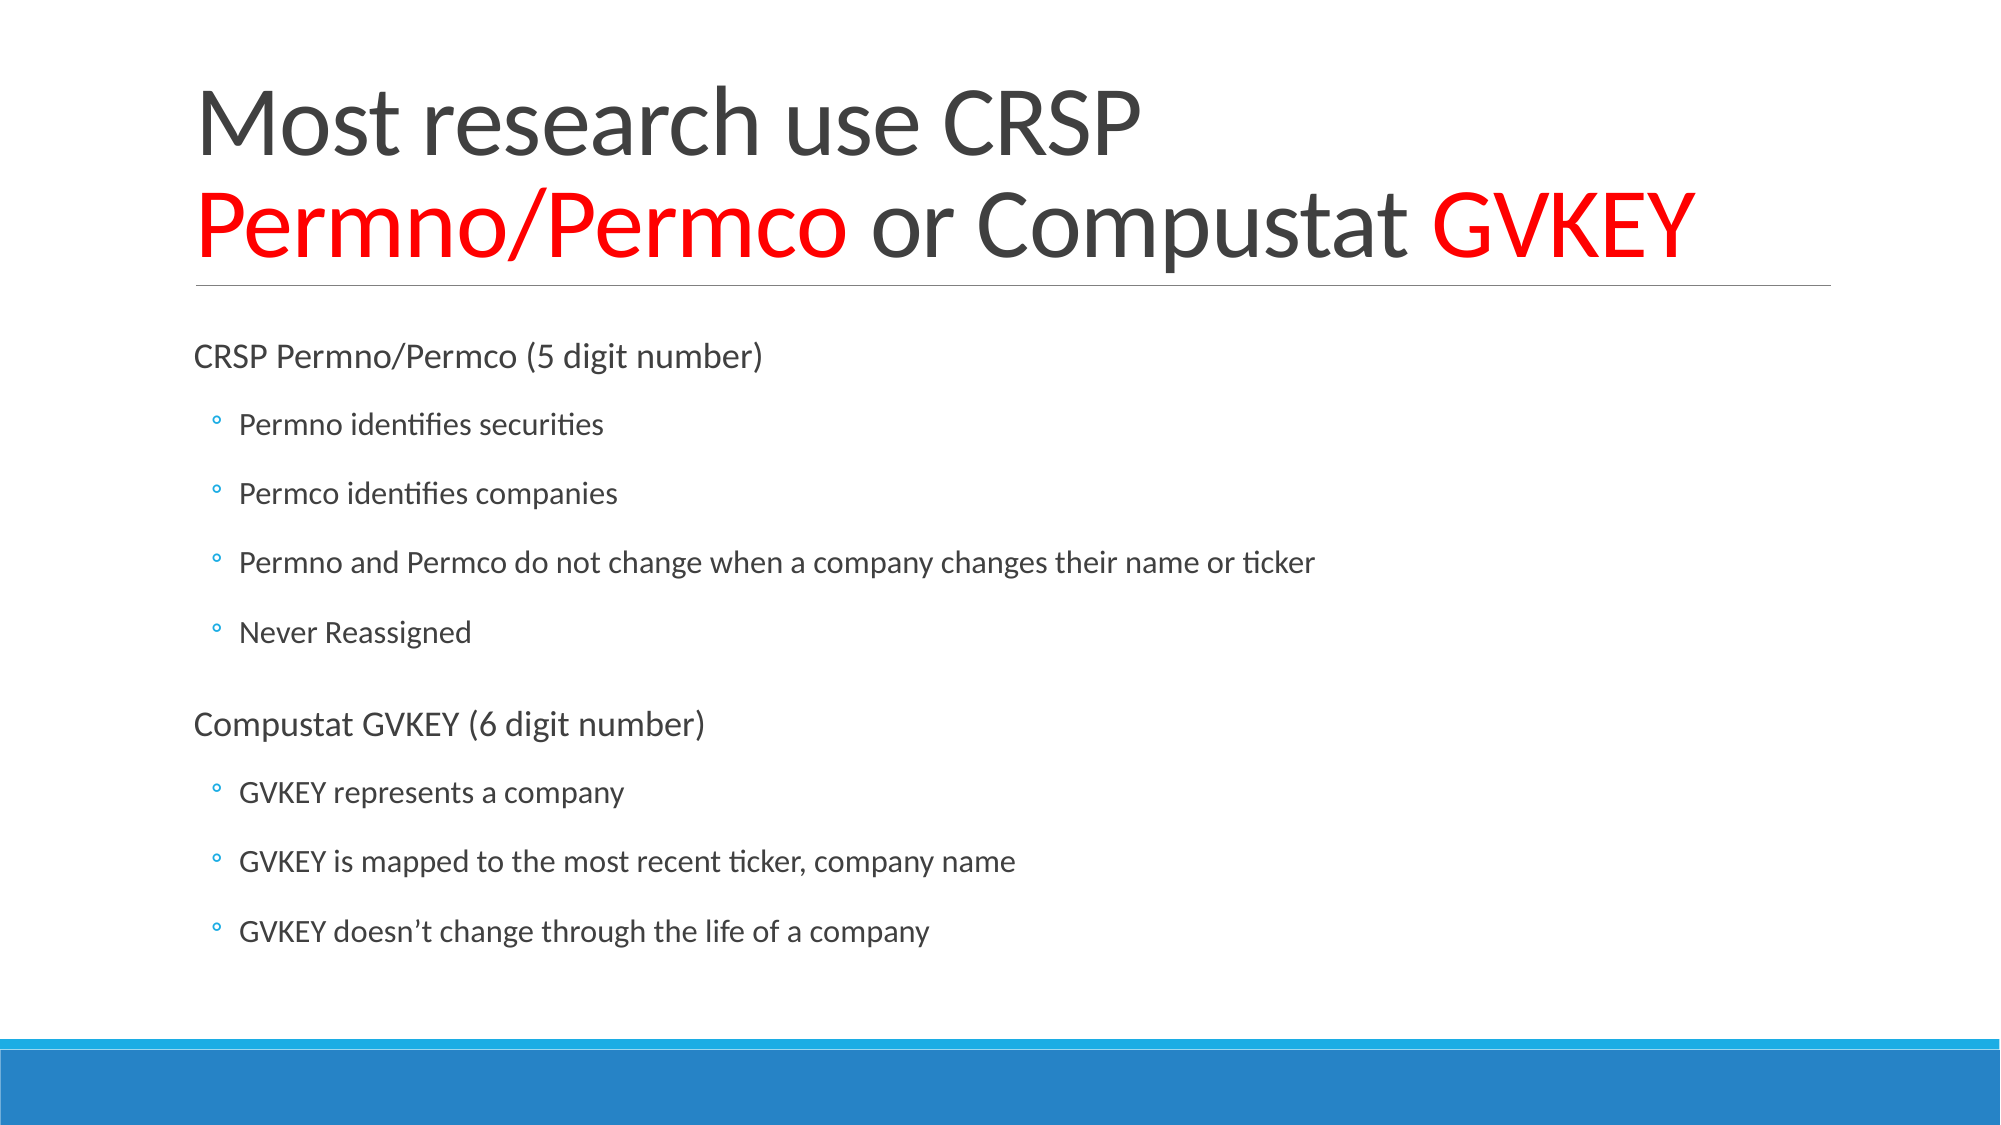

# Most research use CRSP Permno/Permco or Compustat GVKEY
CRSP Permno/Permco (5 digit number)
Permno identifies securities
Permco identifies companies
Permno and Permco do not change when a company changes their name or ticker
Never Reassigned
Compustat GVKEY (6 digit number)
GVKEY represents a company
GVKEY is mapped to the most recent ticker, company name
GVKEY doesn’t change through the life of a company